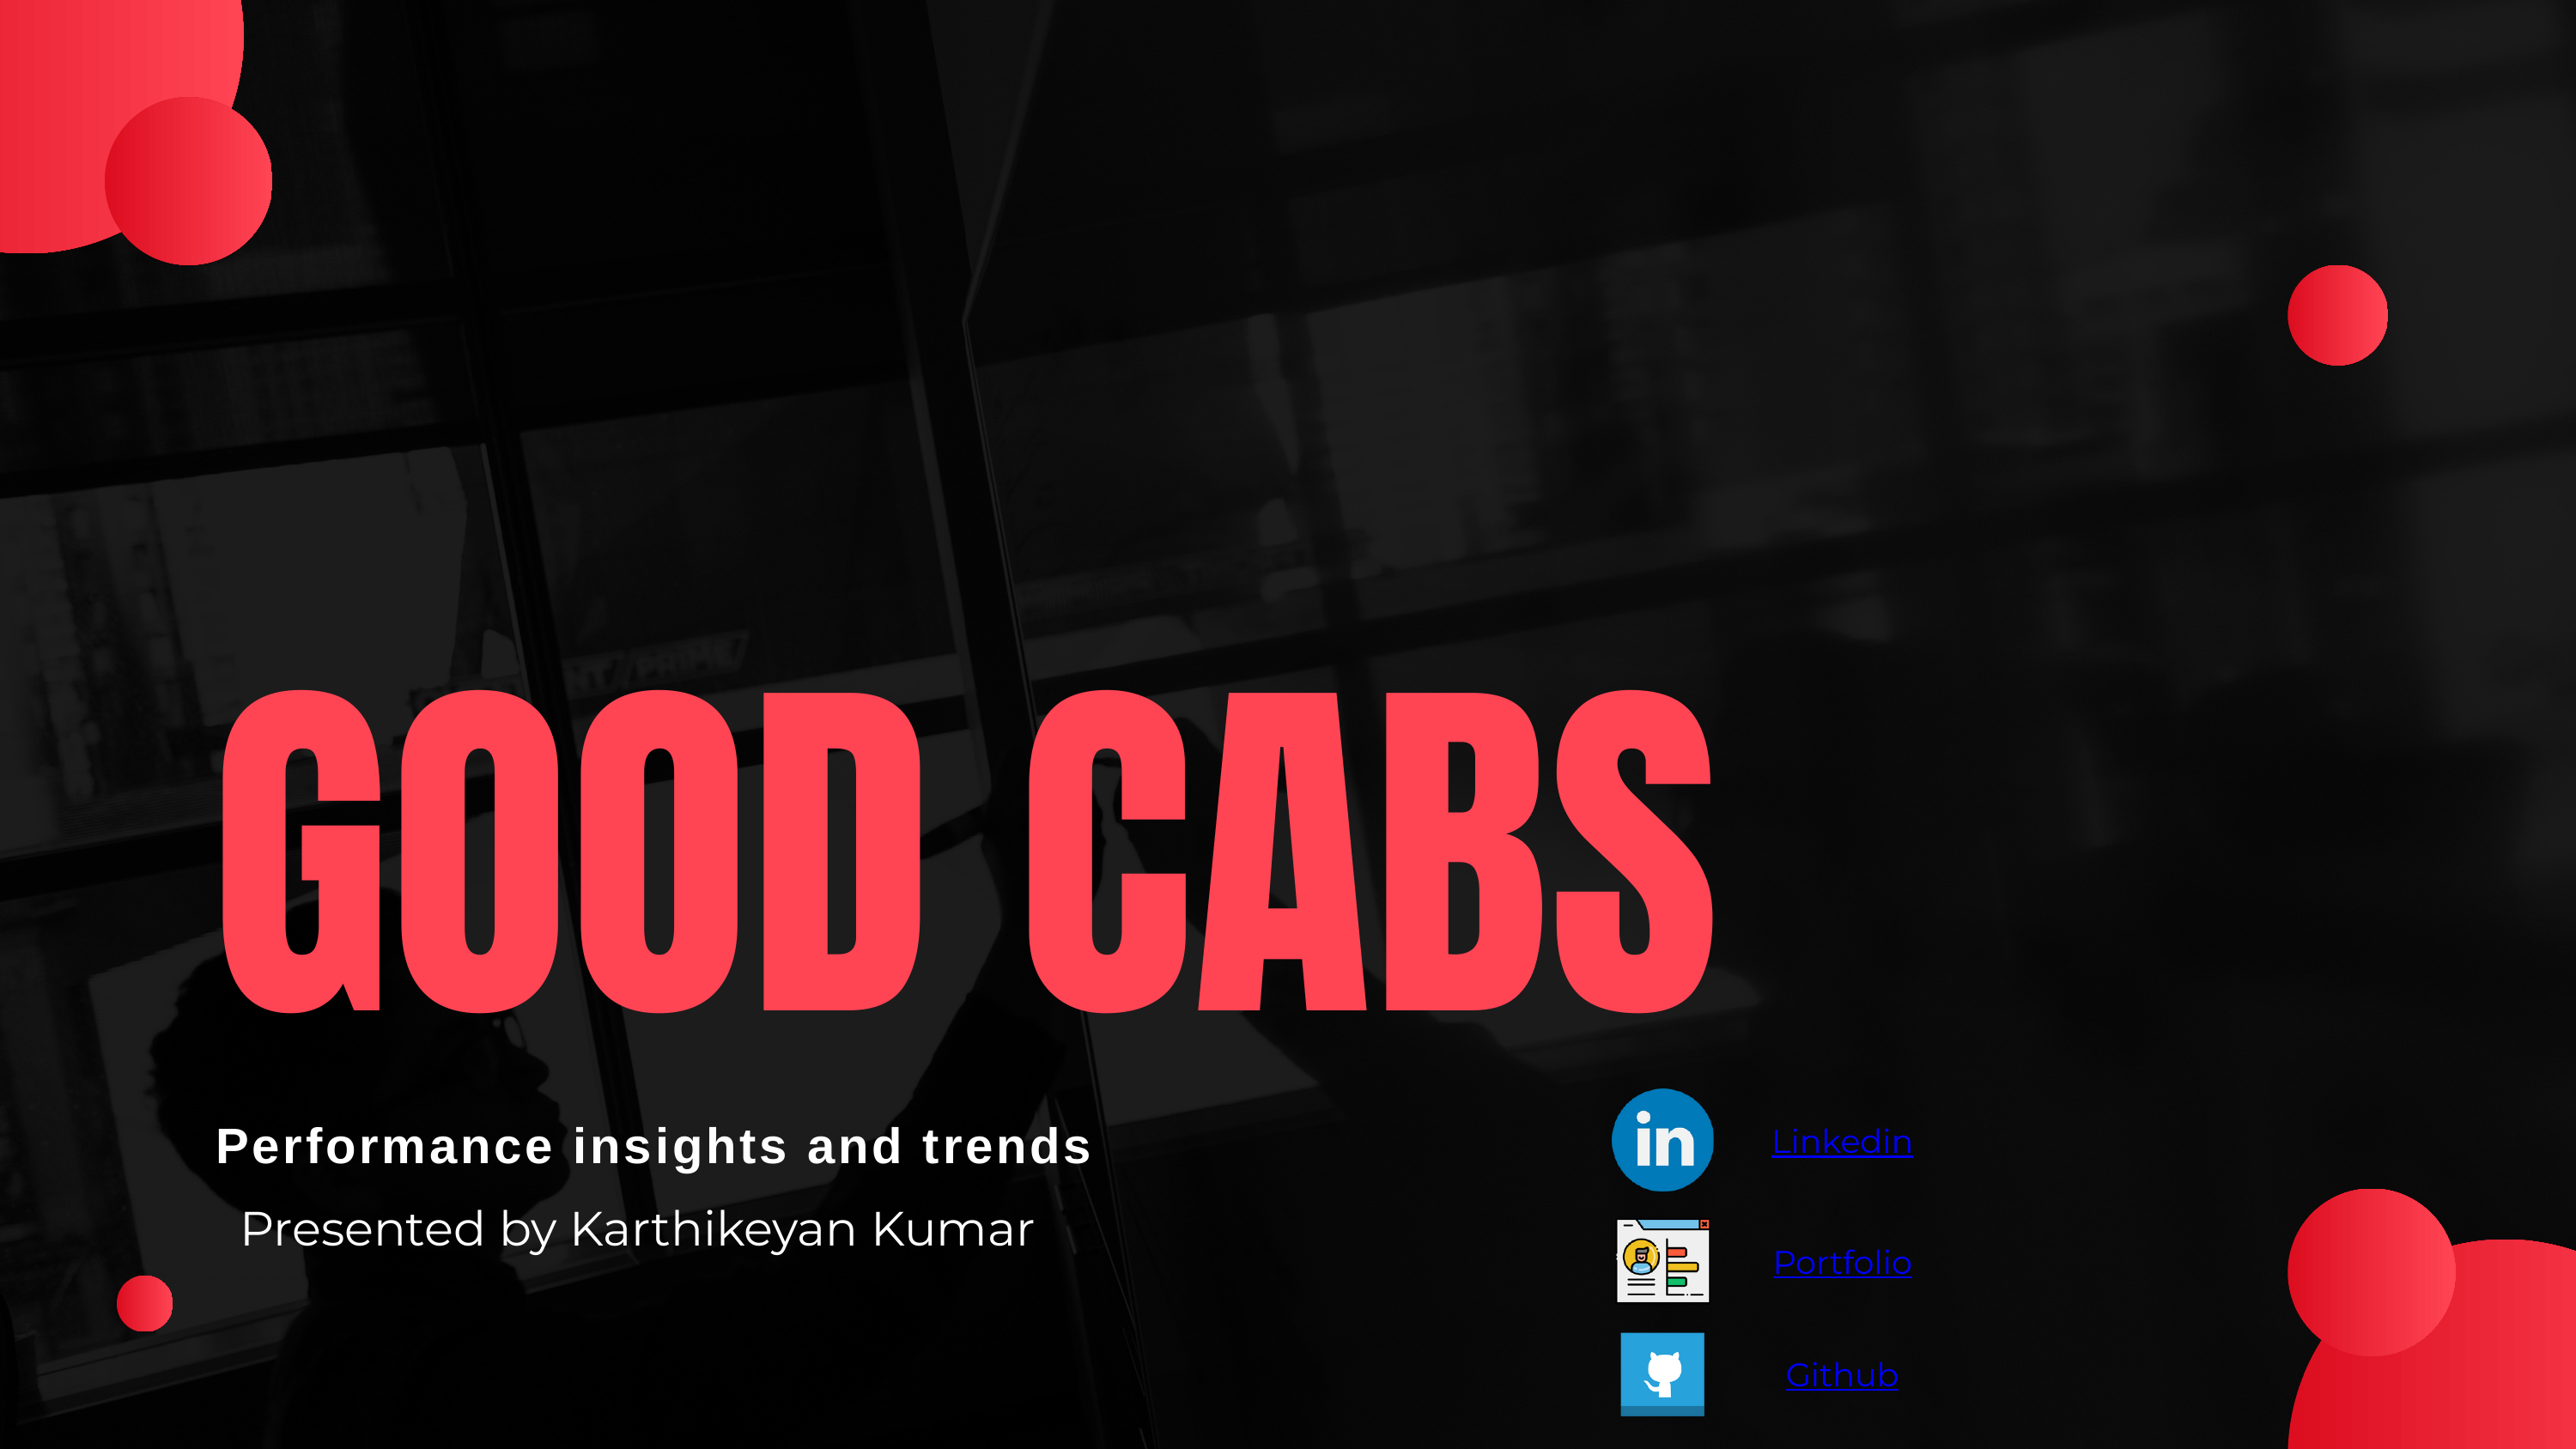

GOOD CABS

Linkedin

Portfolio

Github
Performance insights and trends
Presented by Karthikeyan Kumar